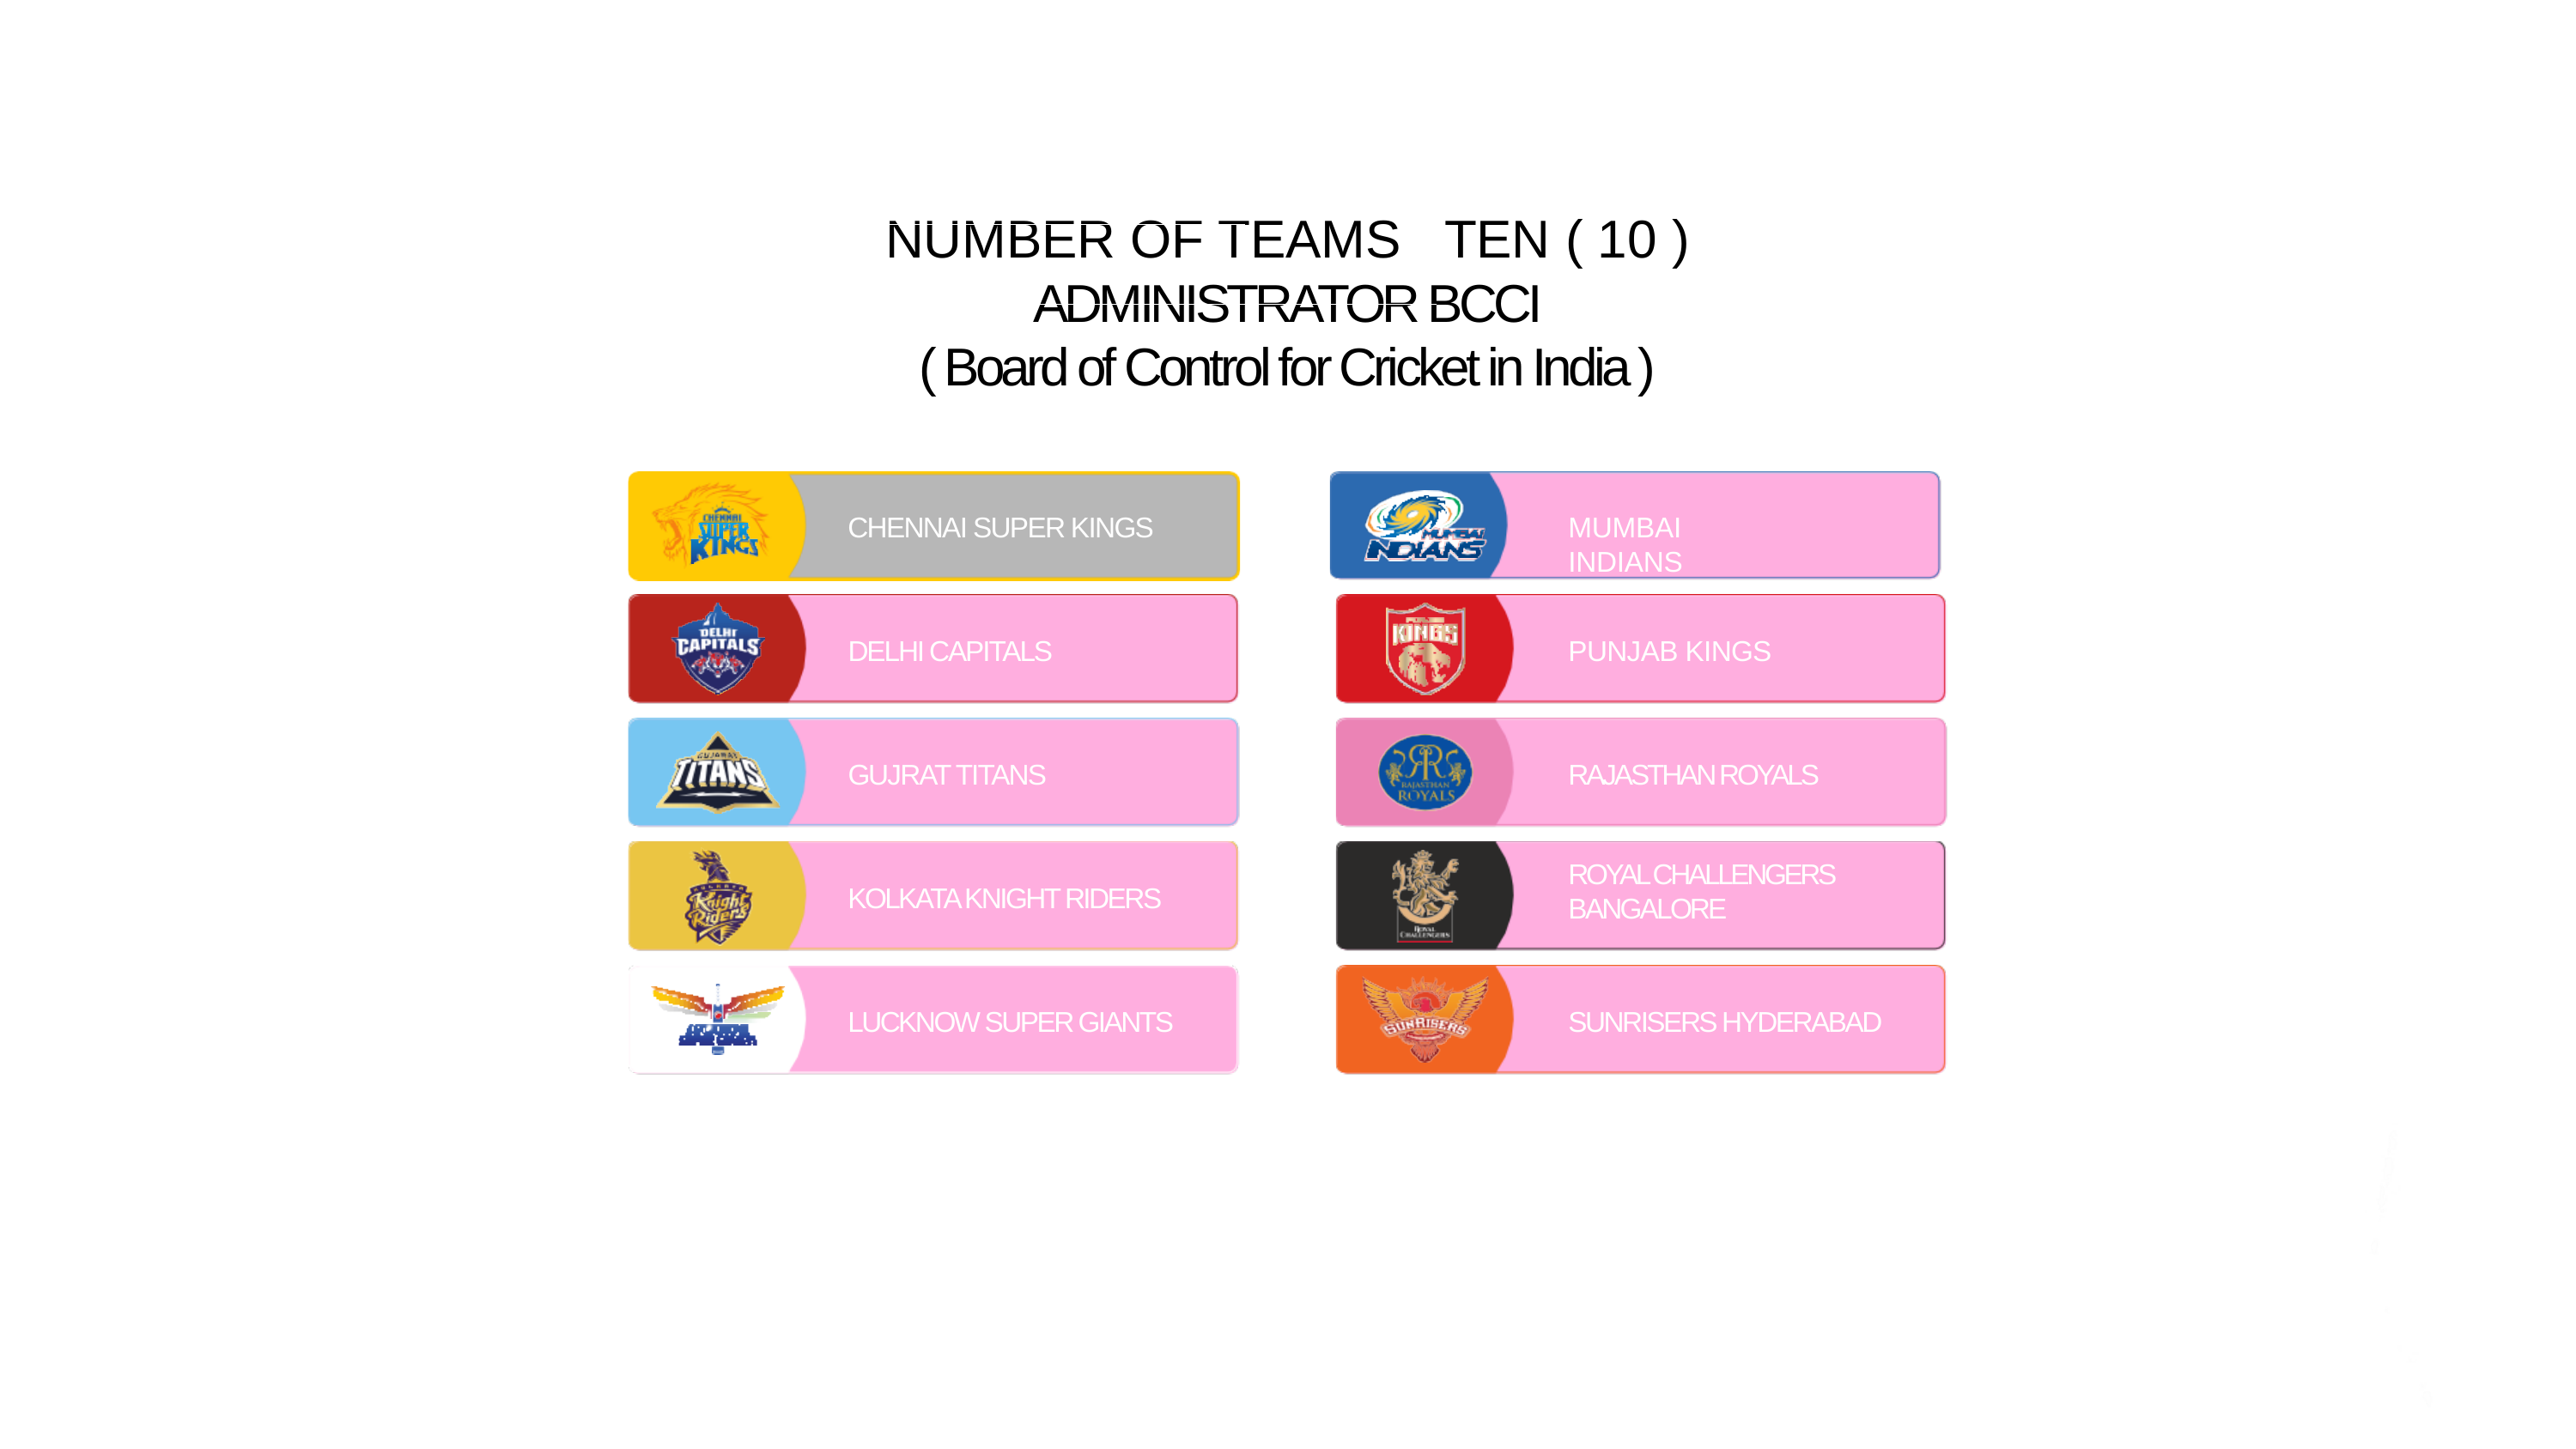

IPL OVERVIEW

NUMBER OF TEAMS   TEN ( 10 )
ADMINISTRATOR BCCI
( Board of Control for Cricket in India )

FORMAT

CHENNAI SUPER KINGS
MUMBAI INDIANS

DELHI CAPITALS
PUNJAB KINGS

GUJRAT TITANS
RAJASTHAN ROYALS

ROYAL CHALLENGERS
BANGALORE
KOLKATA KNIGHT RIDERS

LUCKNOW SUPER GIANTS
SUNRISERS HYDERABAD